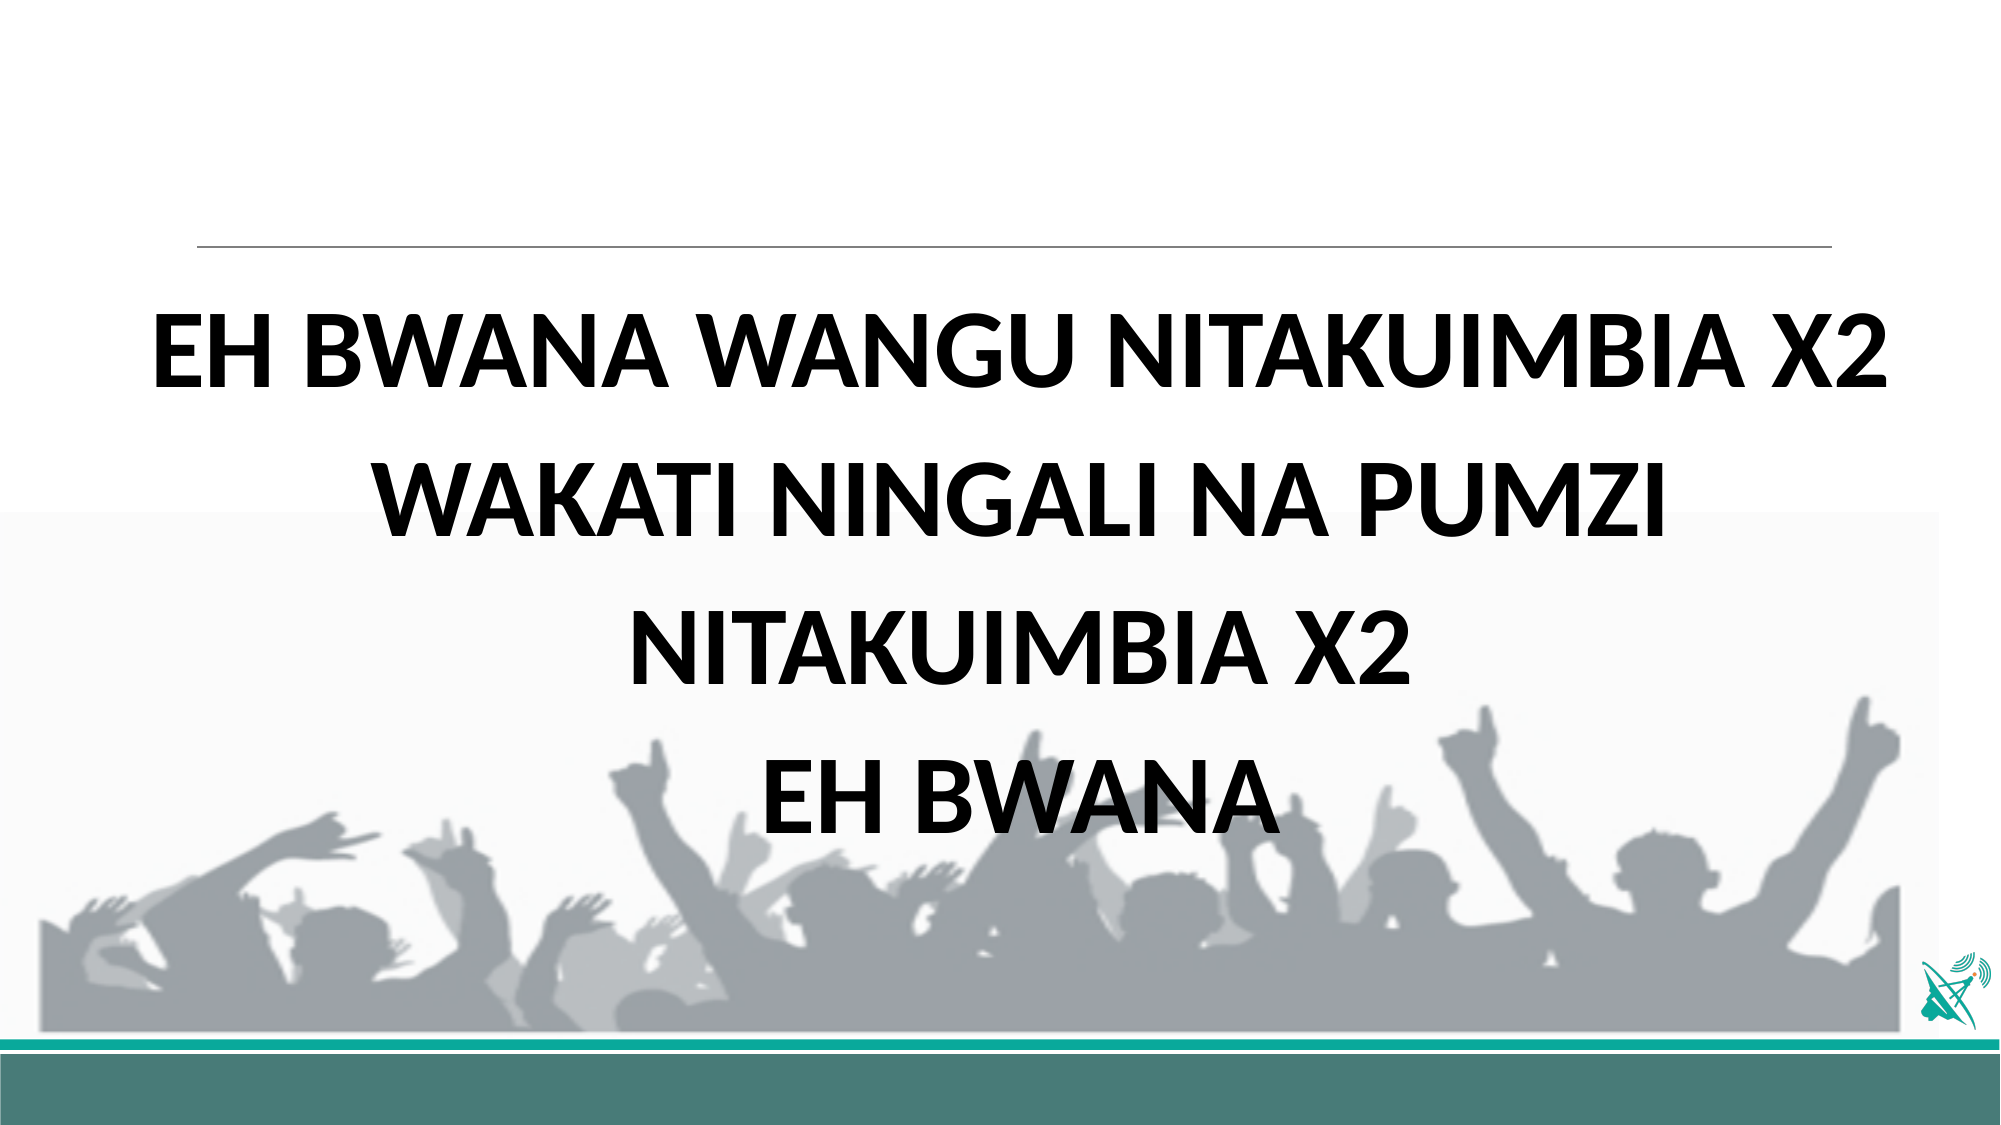

EH BWANA WANGU NITAKUIMBIA X2
WAKATI NINGALI NA PUMZI NITAKUIMBIA X2
EH BWANA